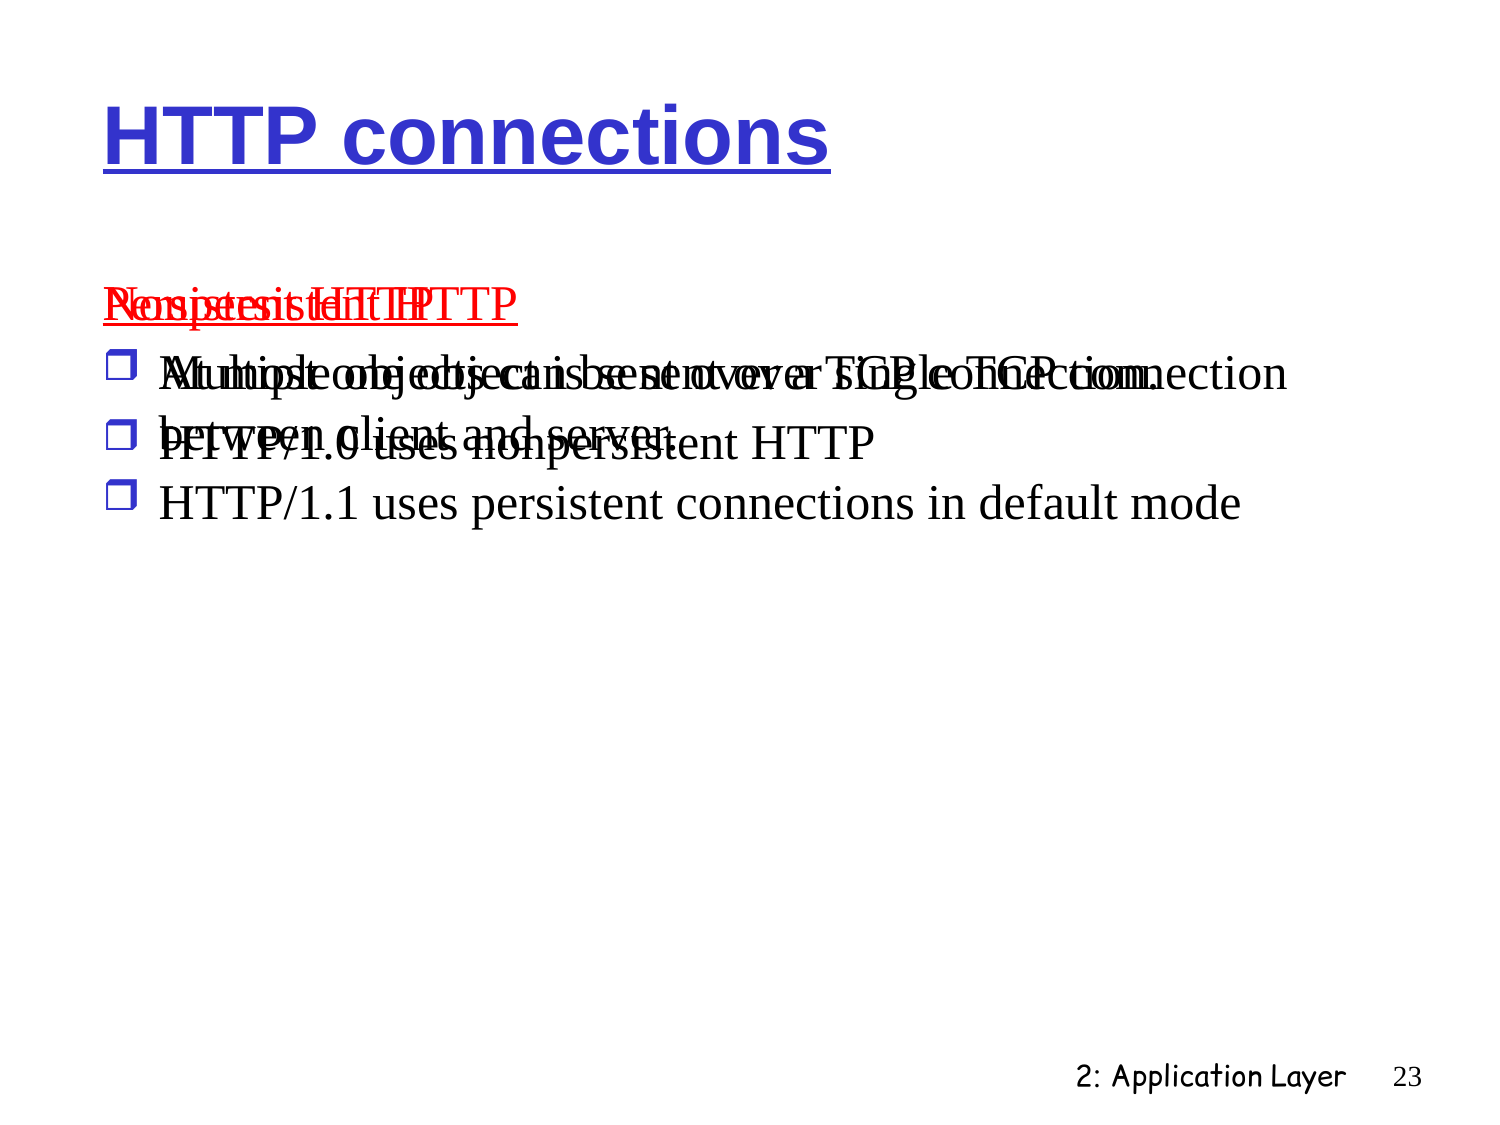

# HTTP connections
Nonpersistent HTTP
At most one object is sent over a TCP connection.
HTTP/1.0 uses nonpersistent HTTP
Persistent HTTP
Multiple objects can be sent over single TCP connection between client and server.
HTTP/1.1 uses persistent connections in default mode
2: Application Layer
23